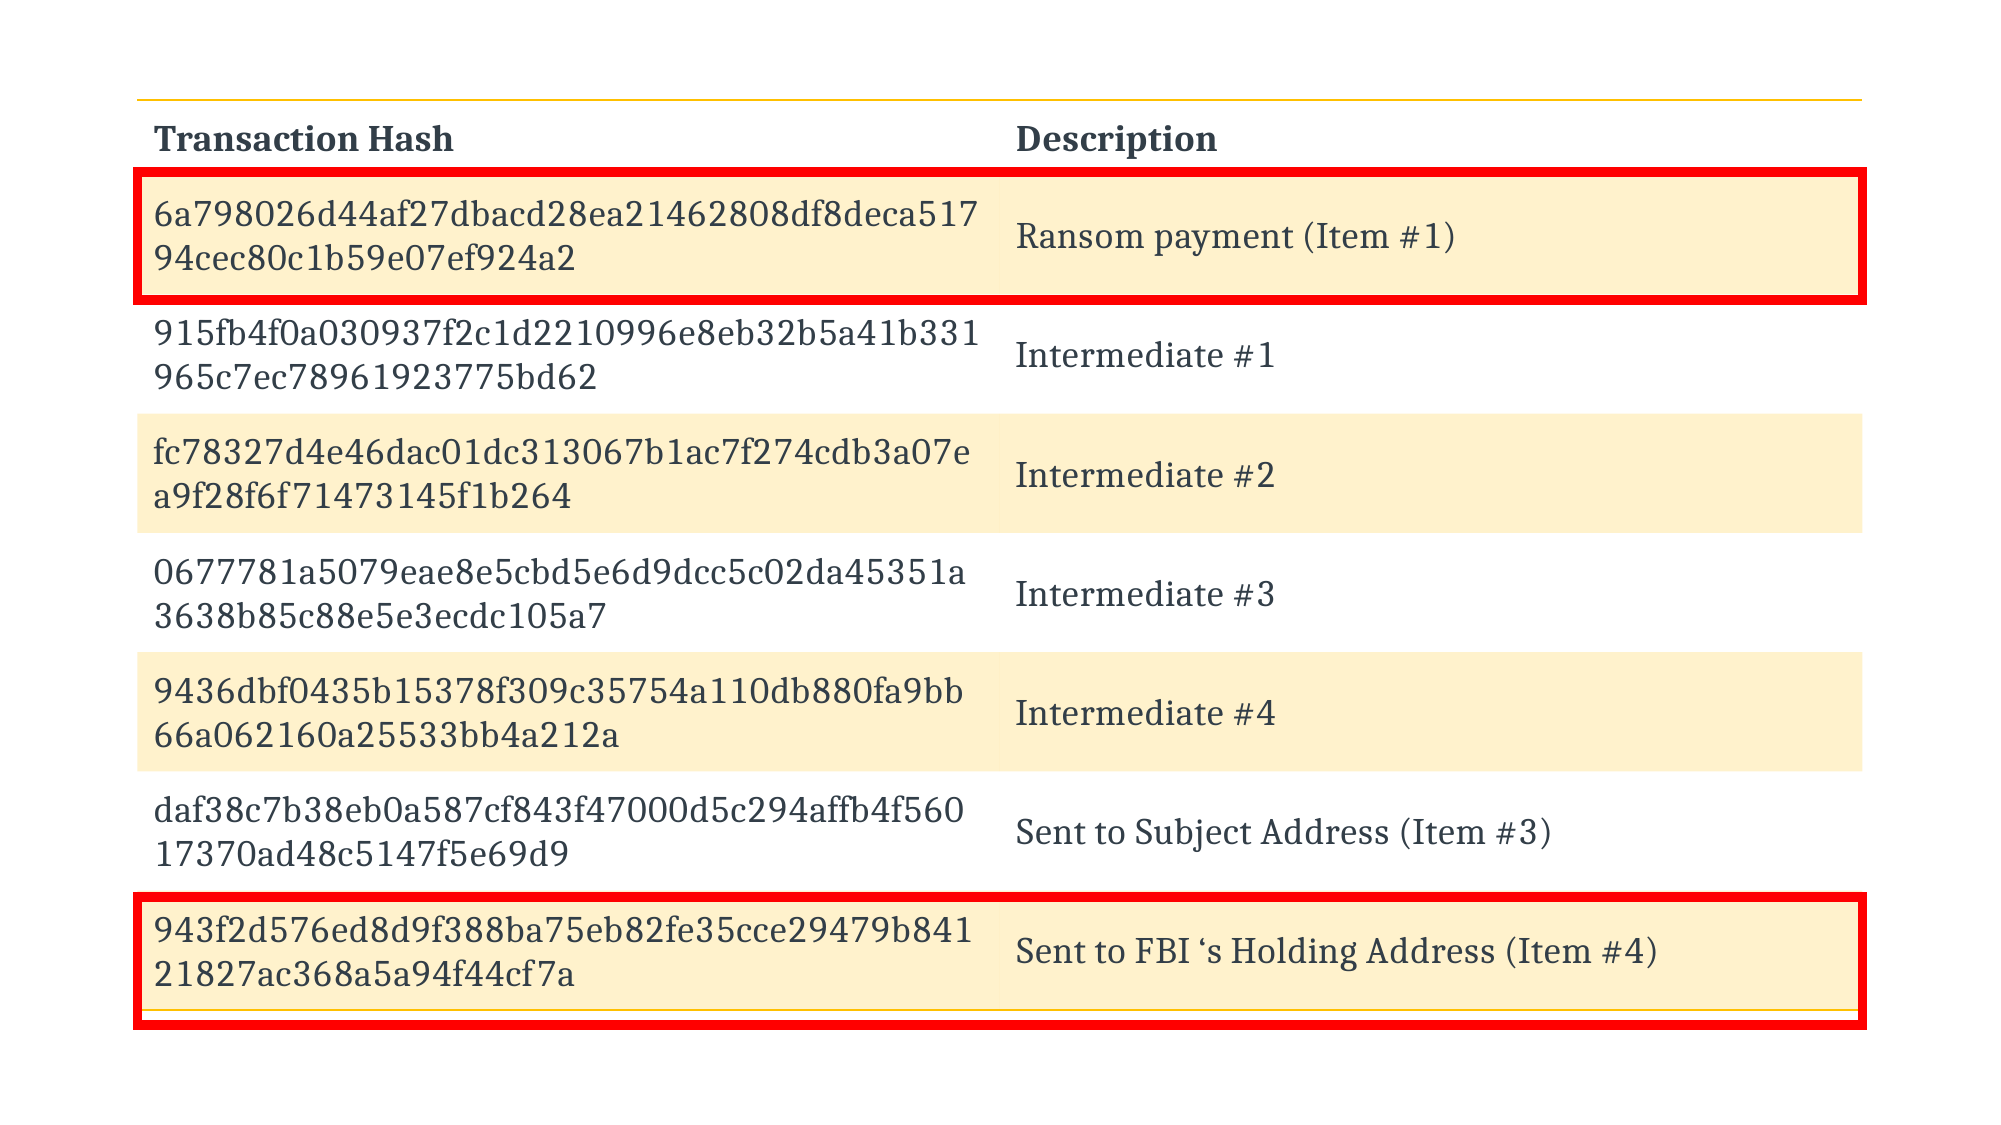

| Transaction Hash | Description |
| --- | --- |
| 6a798026d44af27dbacd28ea21462808df8deca51794cec80c1b59e07ef924a2 | Ransom payment (Item #1) |
| 915fb4f0a030937f2c1d2210996e8eb32b5a41b331965c7ec78961923775bd62 | Intermediate #1 |
| fc78327d4e46dac01dc313067b1ac7f274cdb3a07ea9f28f6f71473145f1b264 | Intermediate #2 |
| 0677781a5079eae8e5cbd5e6d9dcc5c02da45351a3638b85c88e5e3ecdc105a7 | Intermediate #3 |
| 9436dbf0435b15378f309c35754a110db880fa9bb66a062160a25533bb4a212a | Intermediate #4 |
| daf38c7b38eb0a587cf843f47000d5c294affb4f56017370ad48c5147f5e69d9 | Sent to Subject Address (Item #3) |
| 943f2d576ed8d9f388ba75eb82fe35cce29479b84121827ac368a5a94f44cf7a | Sent to FBI ‘s Holding Address (Item #4) |